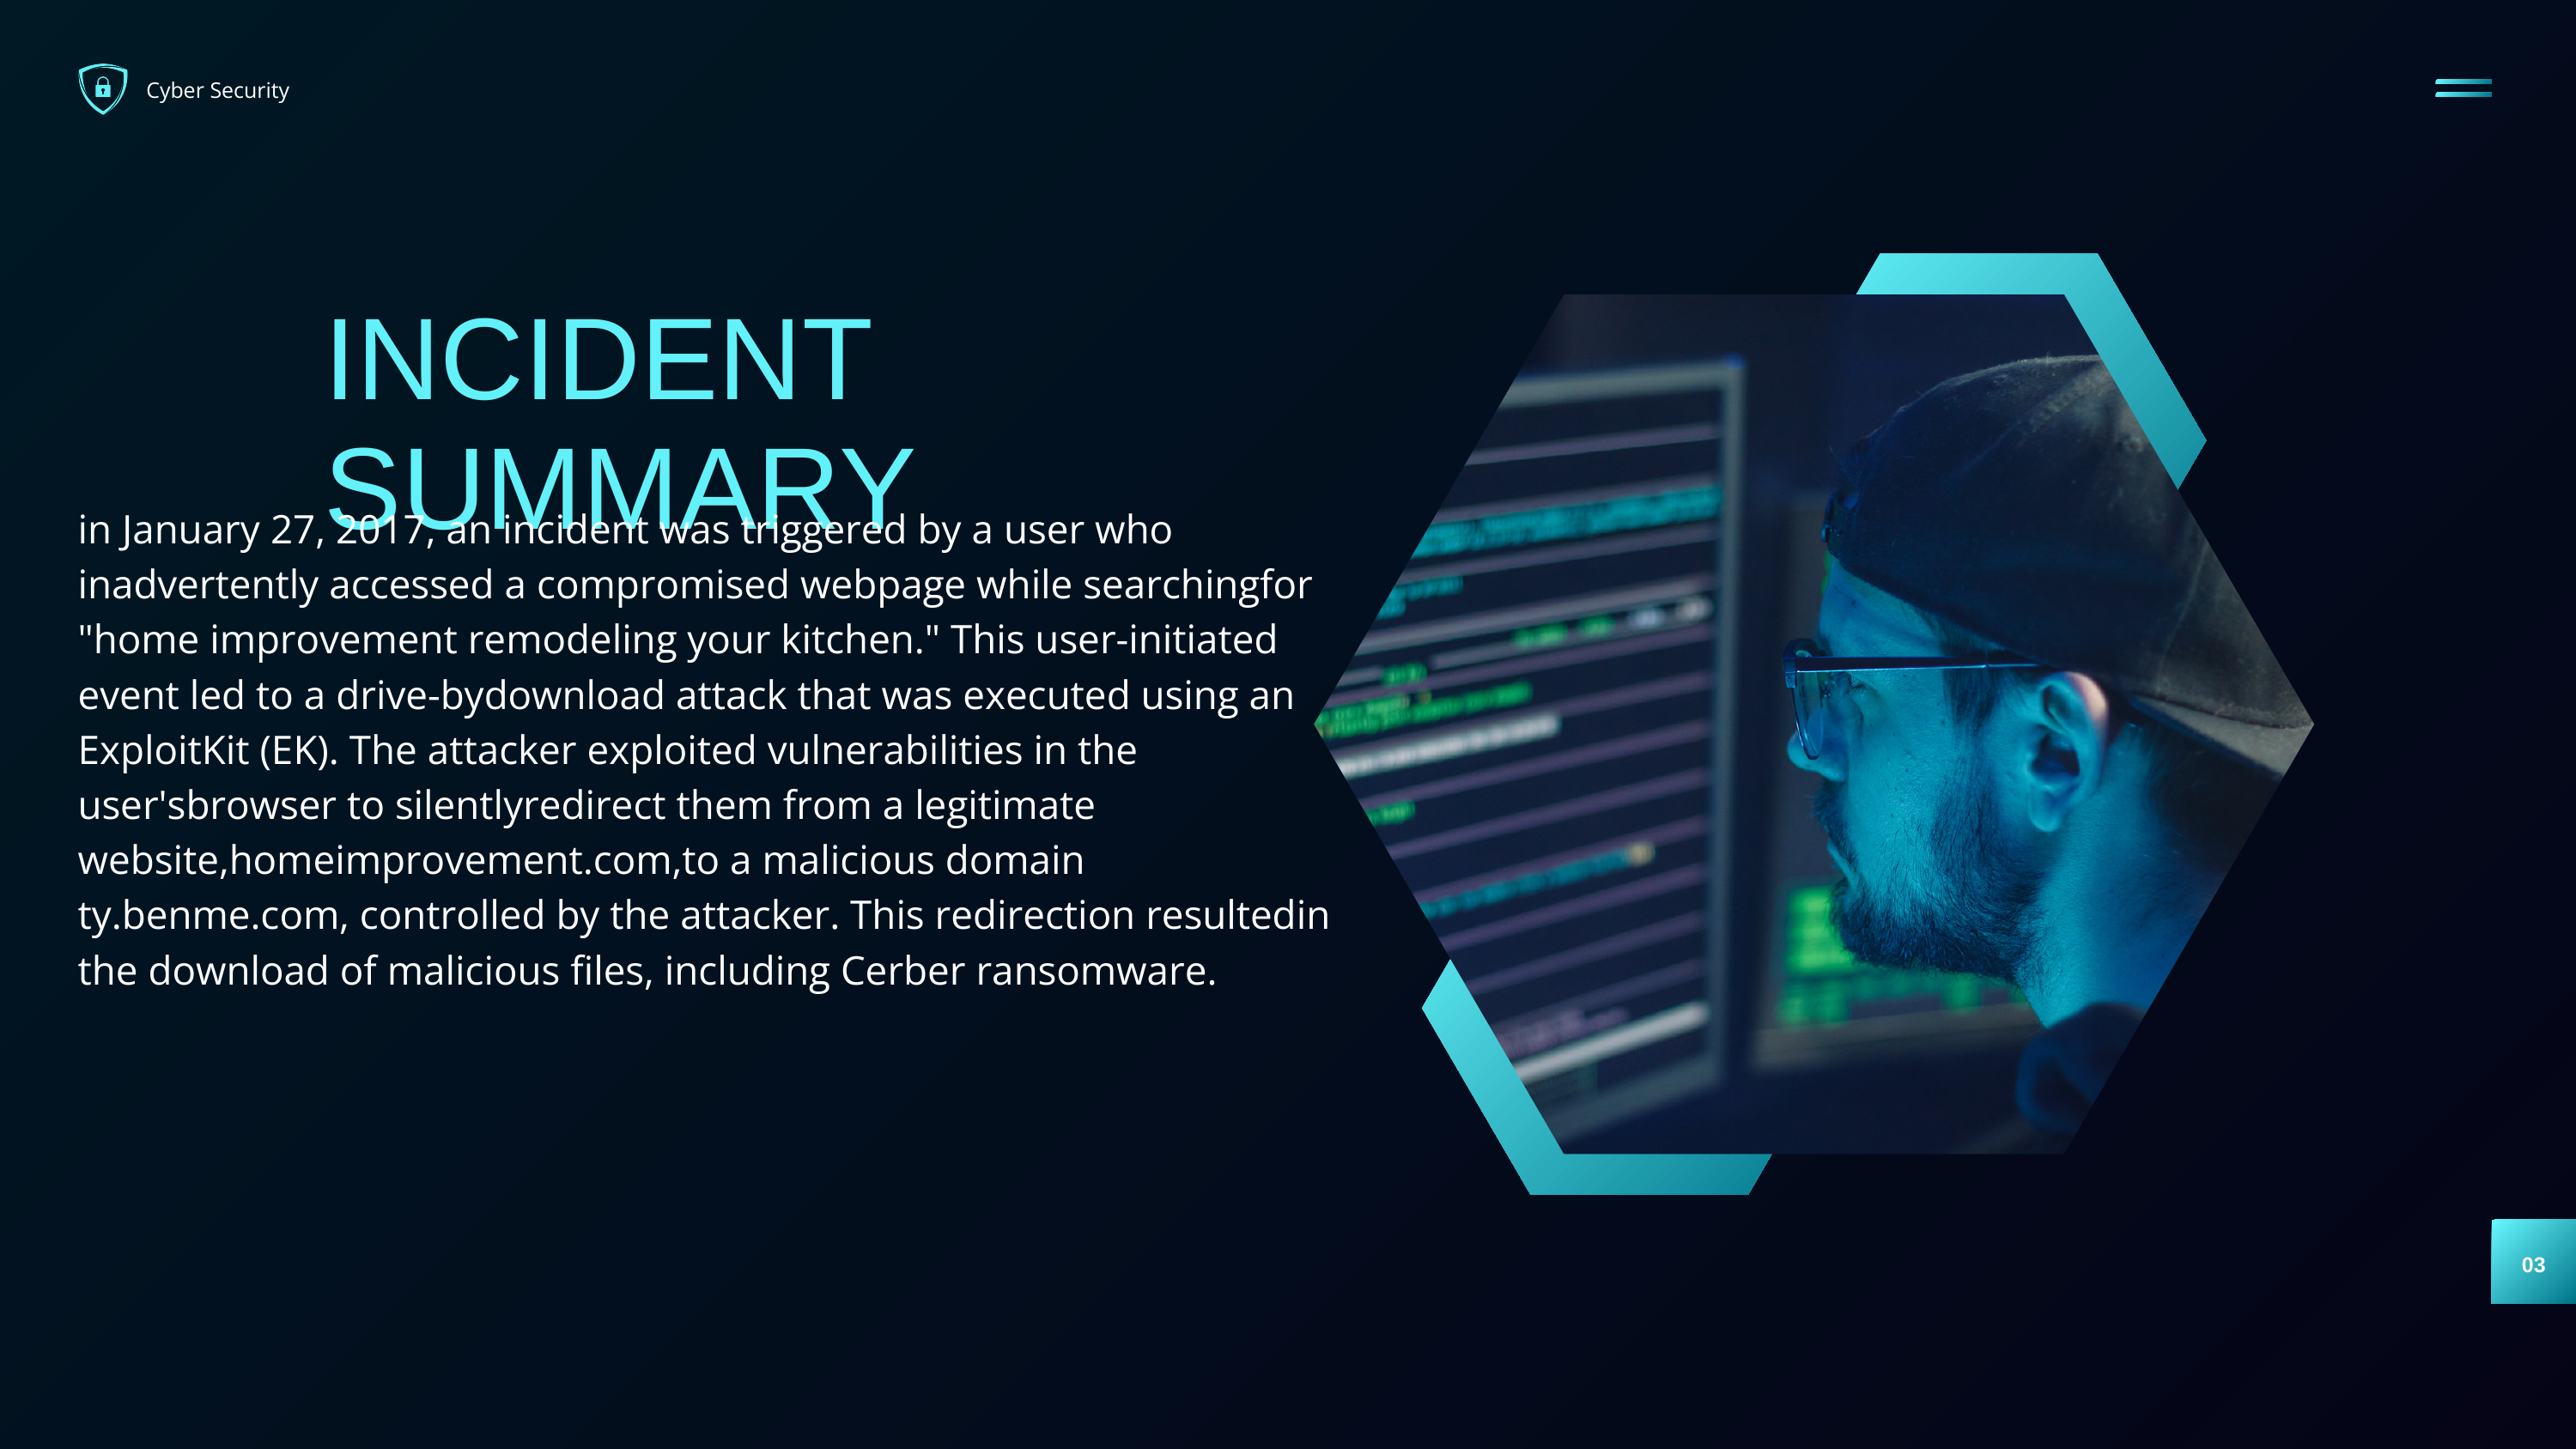

Cyber Security

INCIDENT SUMMARY

in January 27, 2017, an incident was triggered by a user who inadvertently accessed a compromised webpage while searchingfor "home improvement remodeling your kitchen." This user-initiated event led to a drive-bydownload attack that was executed using an ExploitKit (EK). The attacker exploited vulnerabilities in the user'sbrowser to silentlyredirect them from a legitimate website,homeimprovement.com,to a malicious domain ty.benme.com, controlled by the attacker. This redirection resultedin the download of malicious files, including Cerber ransomware.

03